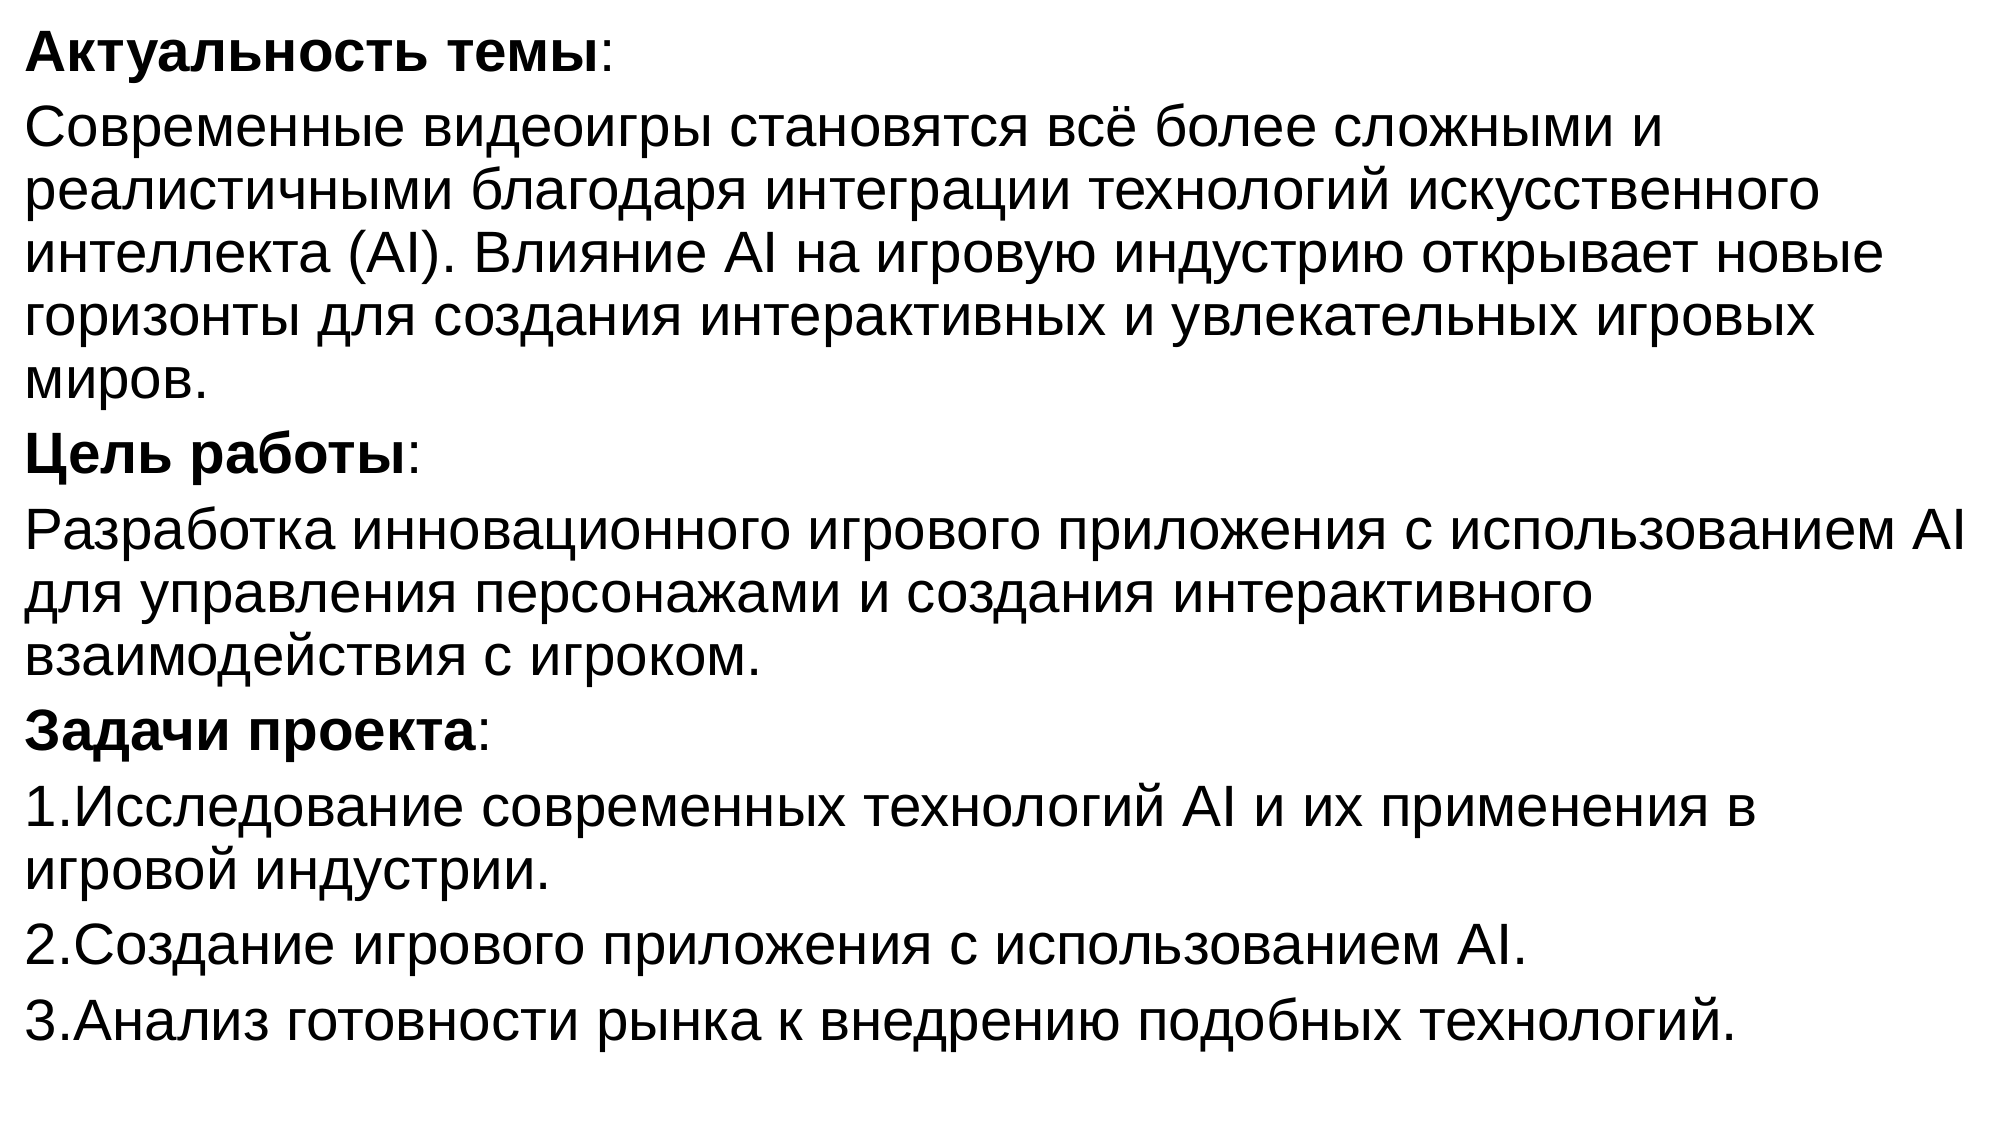

Актуальность темы:
Современные видеоигры становятся всё более сложными и реалистичными благодаря интеграции технологий искусственного интеллекта (AI). Влияние AI на игровую индустрию открывает новые горизонты для создания интерактивных и увлекательных игровых миров.
Цель работы:
Разработка инновационного игрового приложения с использованием AI для управления персонажами и создания интерактивного взаимодействия с игроком.
Задачи проекта:
Исследование современных технологий AI и их применения в игровой индустрии.
Создание игрового приложения с использованием AI.
Анализ готовности рынка к внедрению подобных технологий.